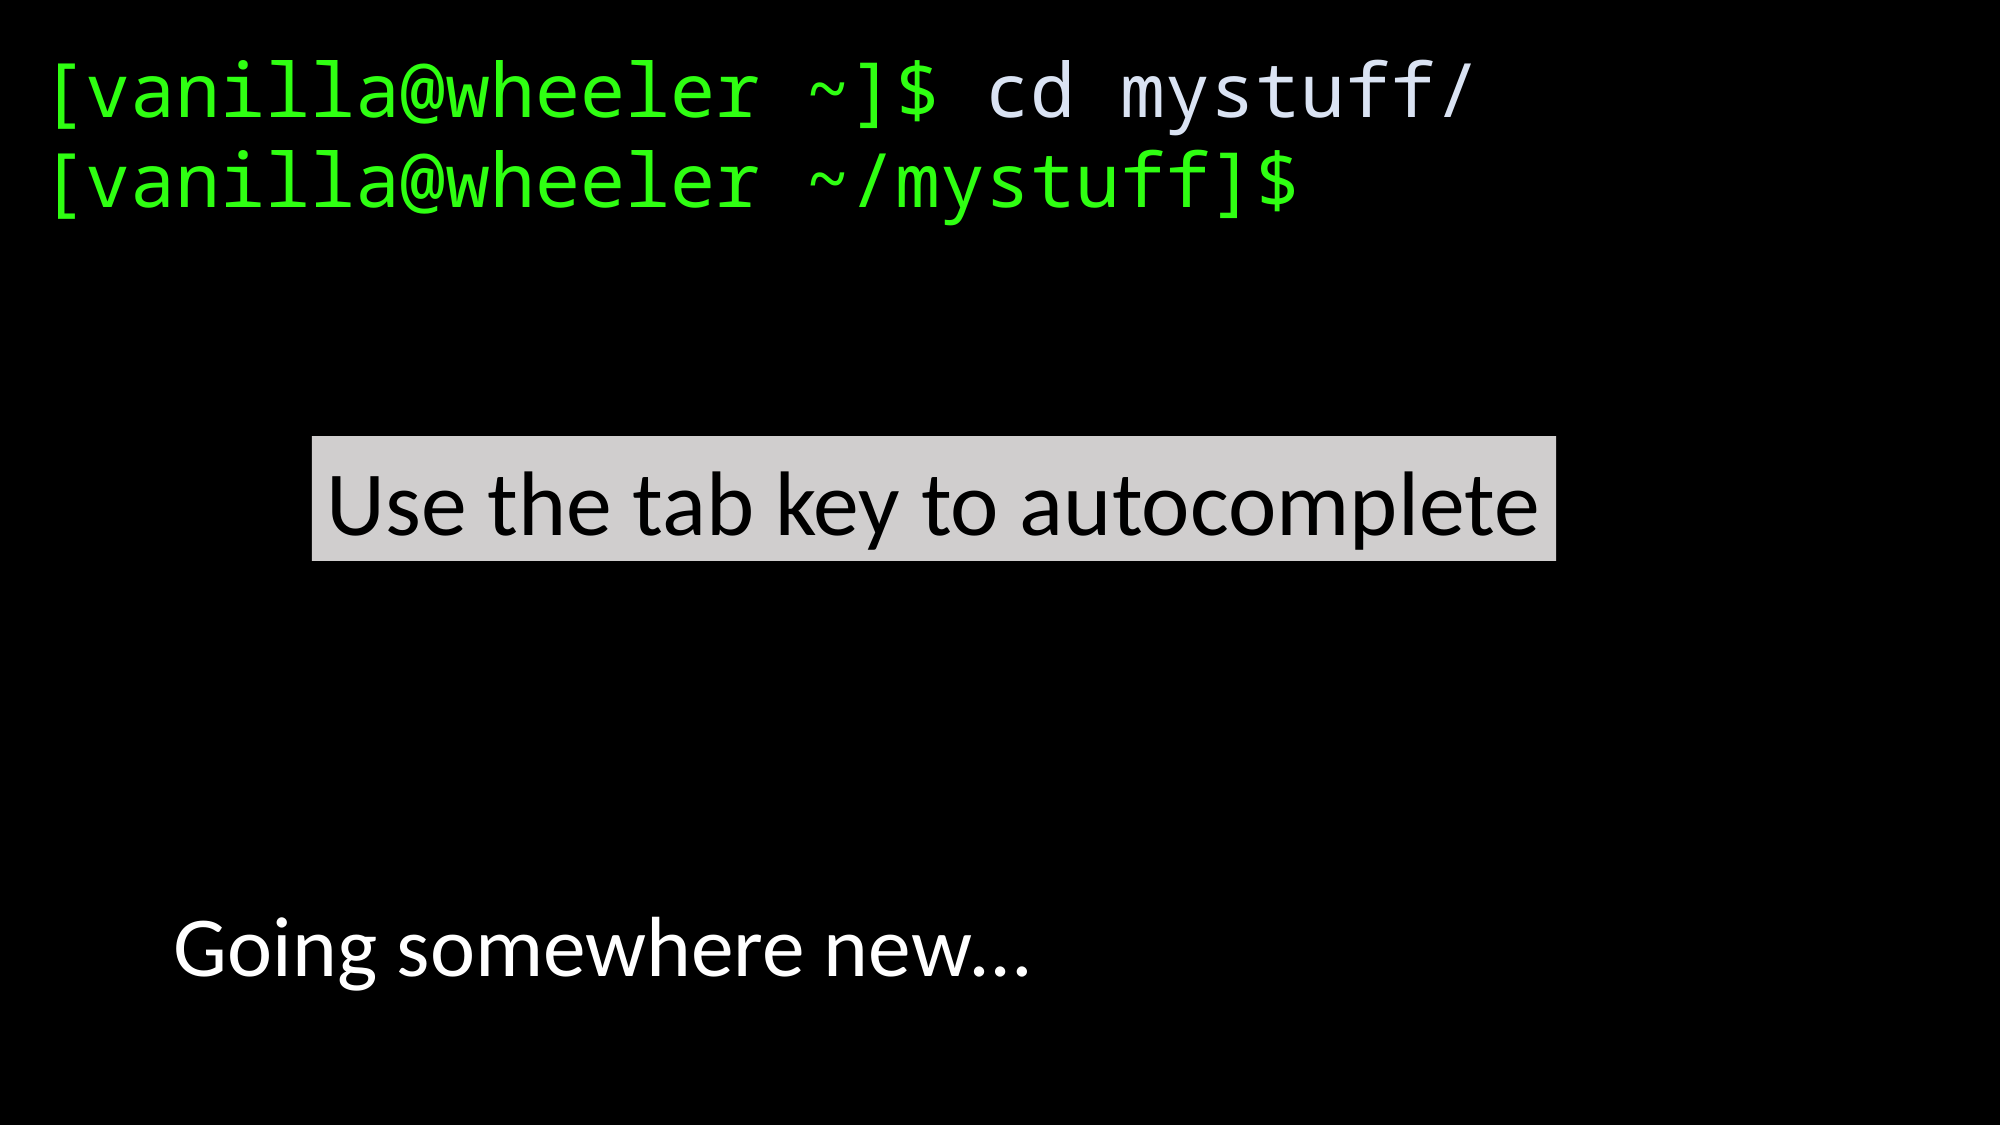

[vanilla@wheeler ~]$ cd mystuff/
[vanilla@wheeler ~/mystuff]$
Use the tab key to autocomplete
Going somewhere new…